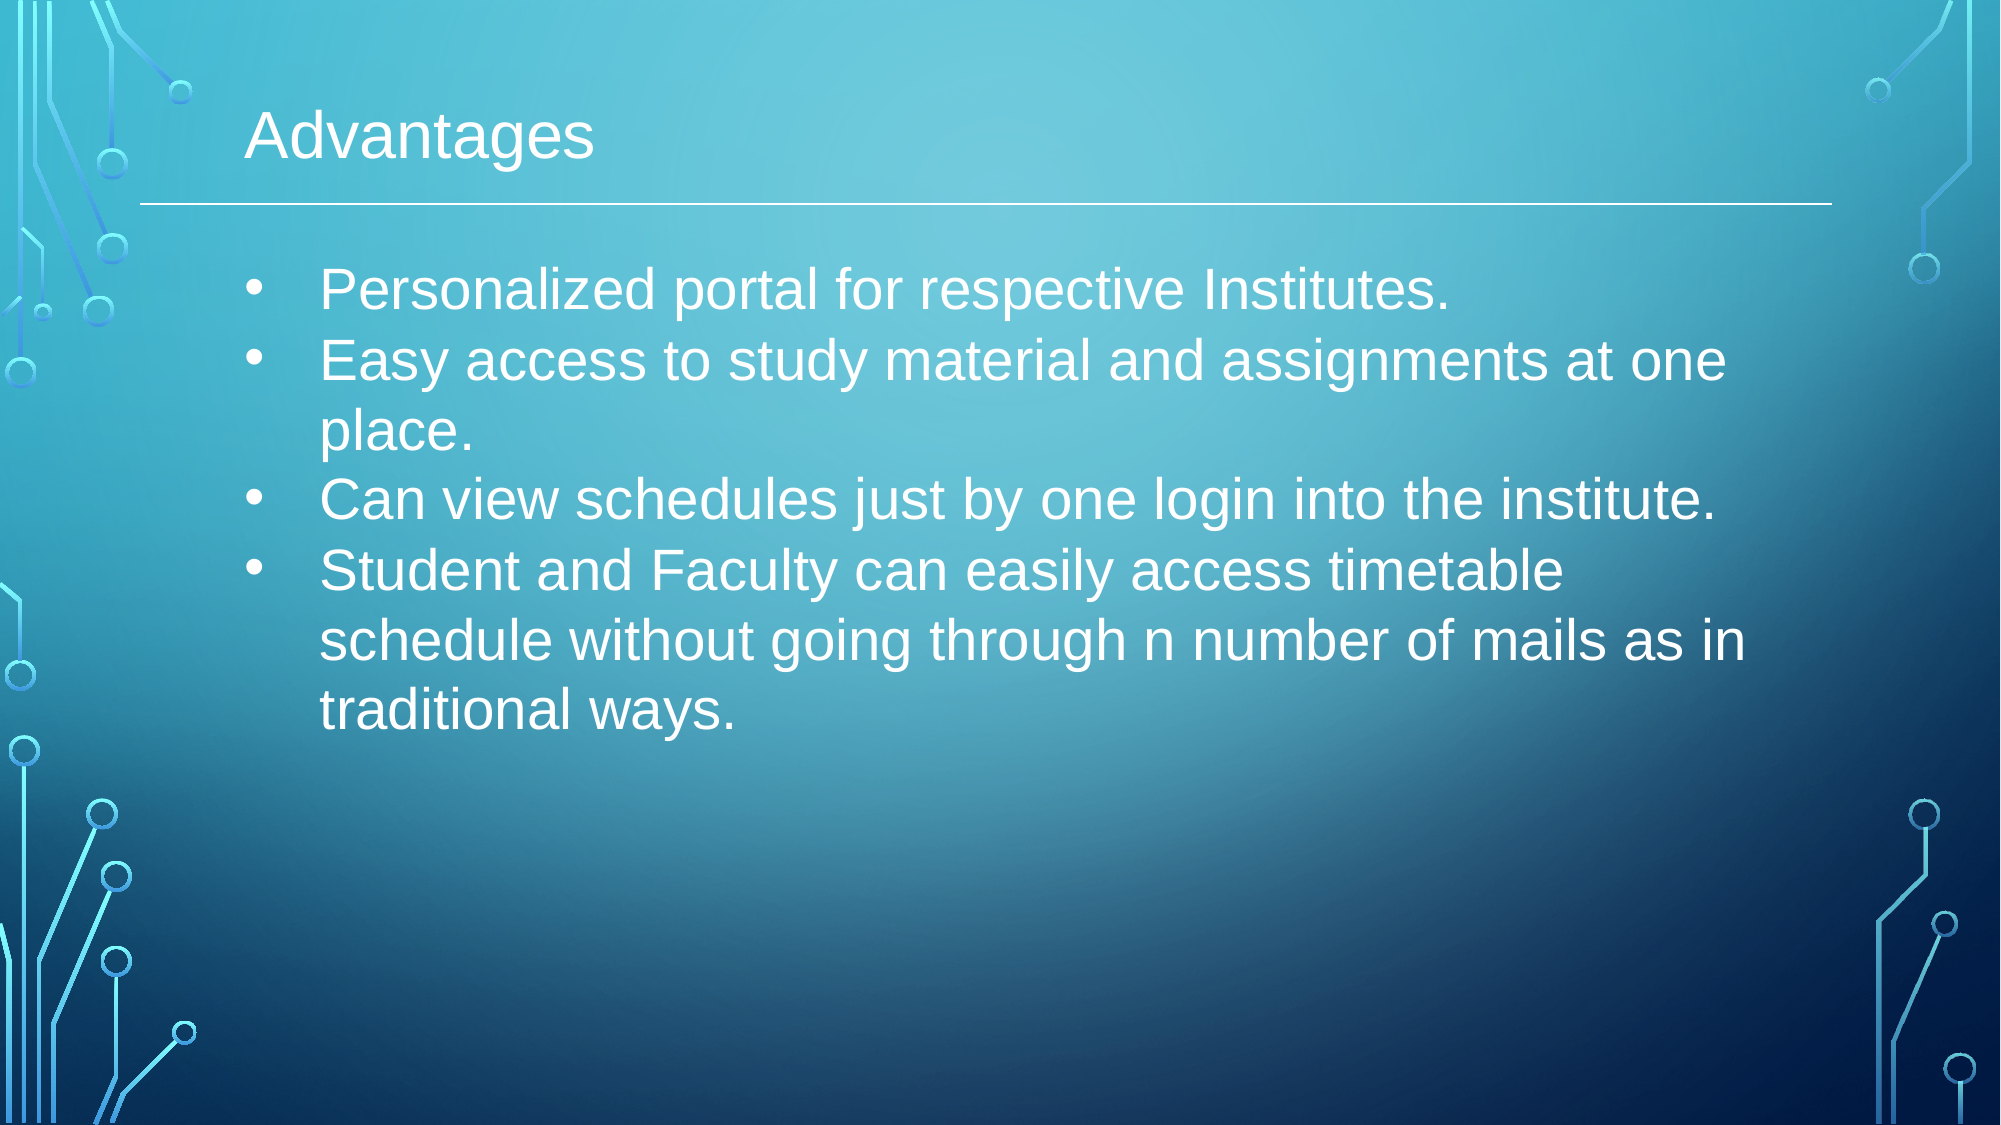

Advantages

Personalized portal for respective Institutes.
Easy access to study material and assignments at one place.
Can view schedules just by one login into the institute.
Student and Faculty can easily access timetable schedule without going through n number of mails as in traditional ways.